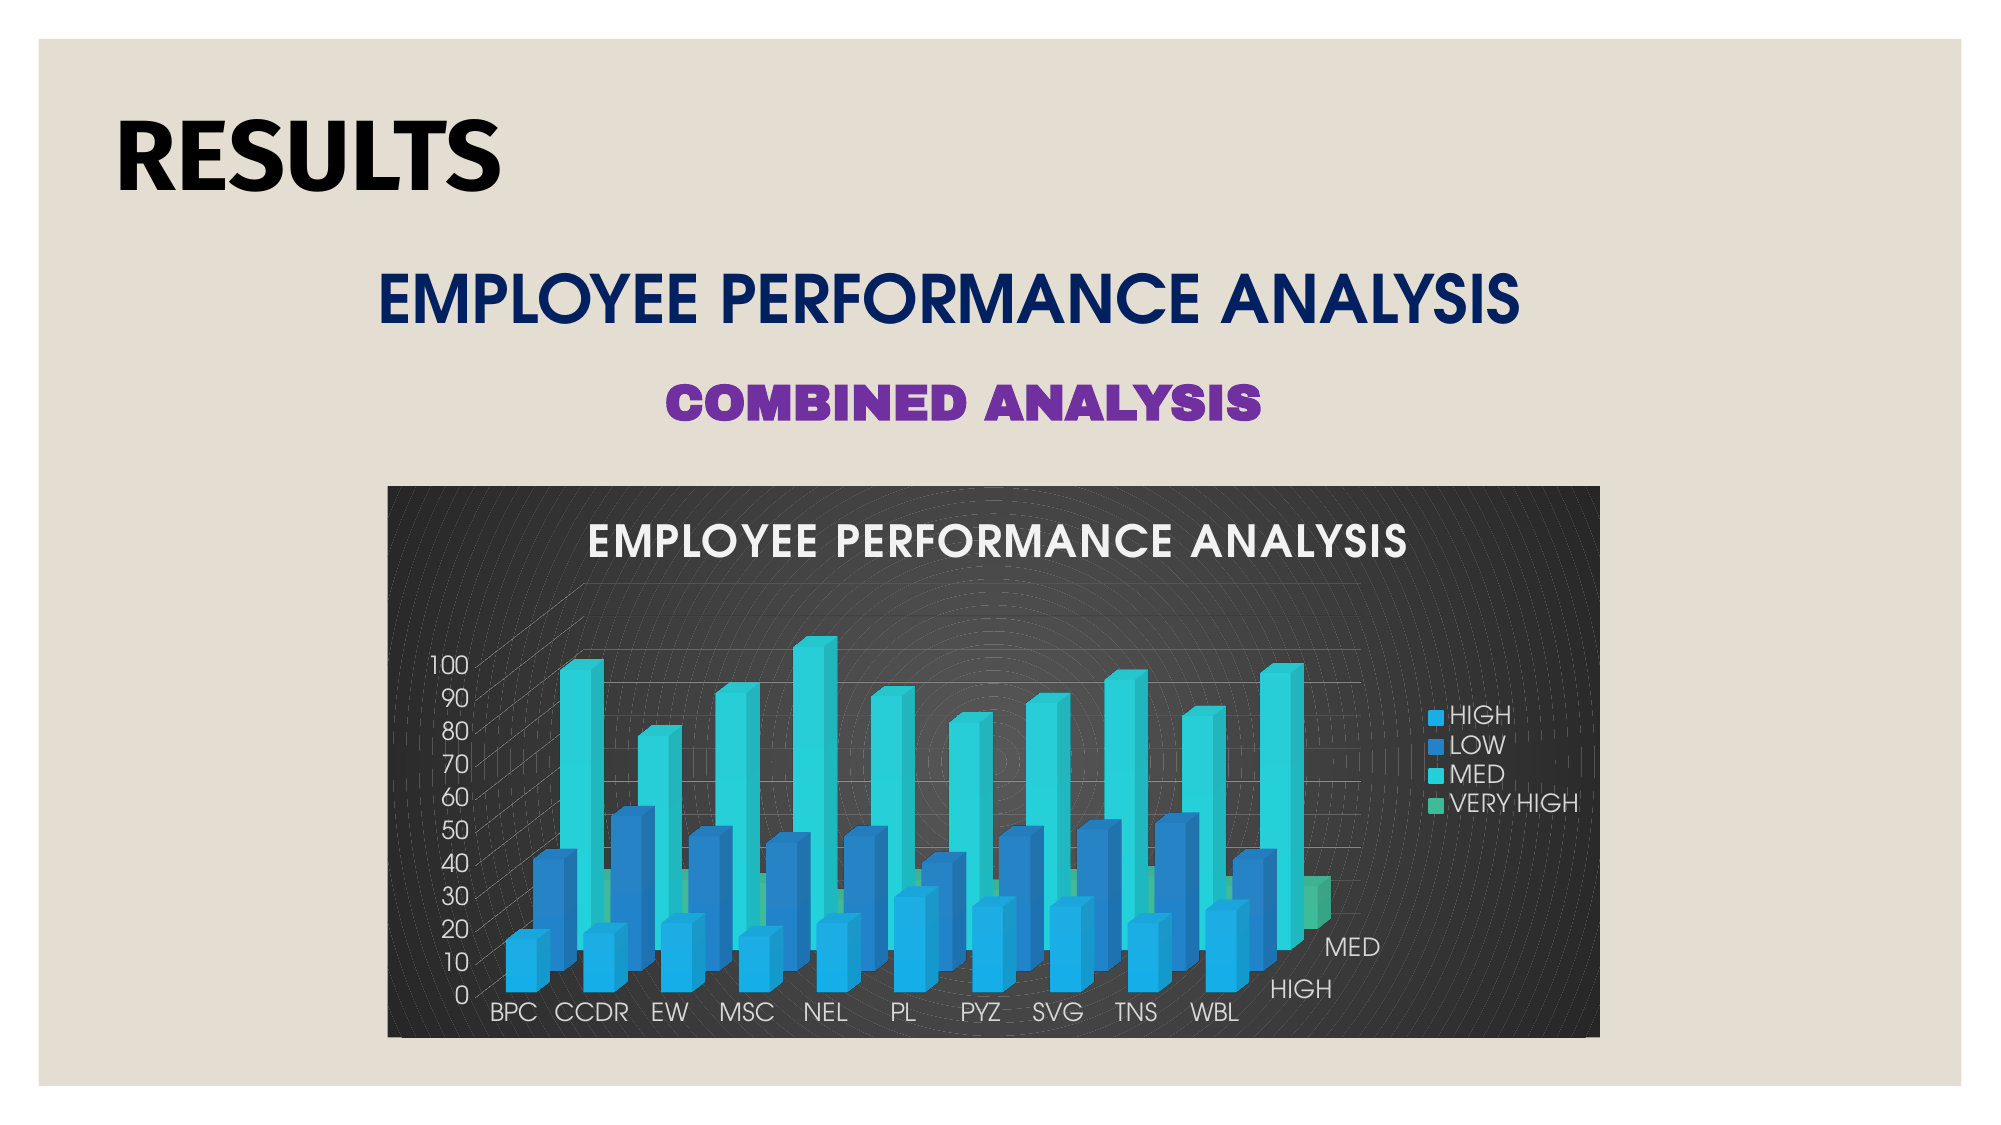

# RESULTS
EMPLOYEE PERFORMANCE ANALYSIS
COMBINED ANALYSIS

[unsupported chart]